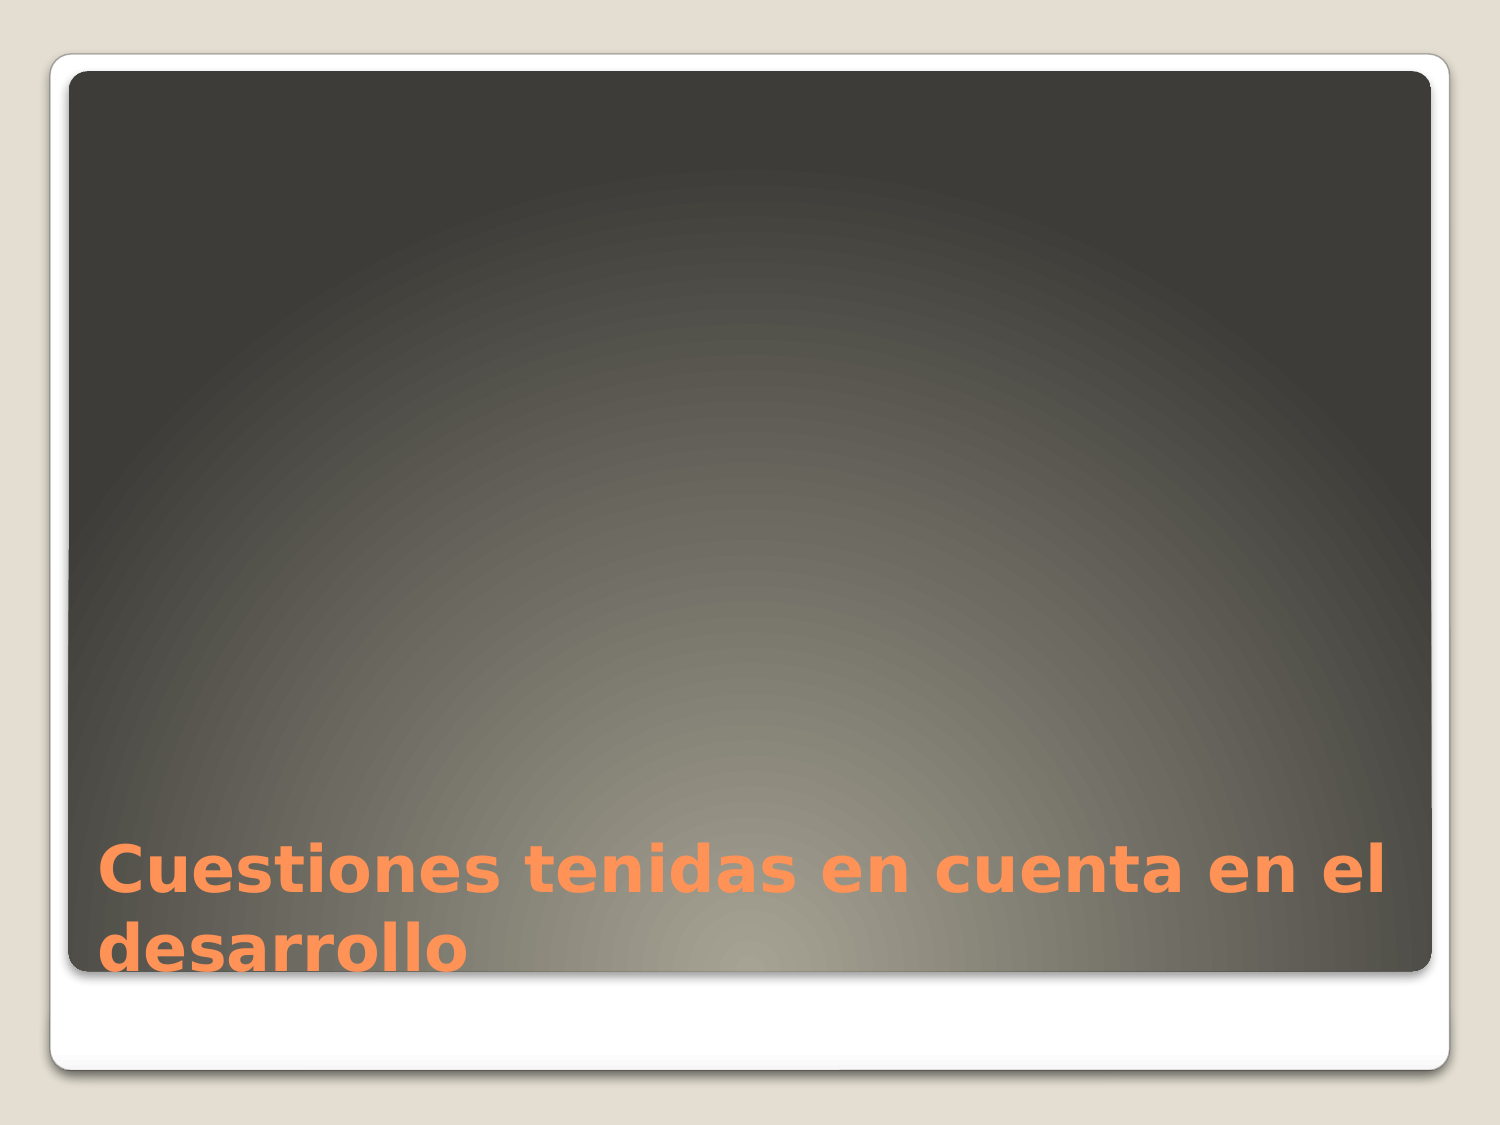

# Cuestiones tenidas en cuenta en el desarrollo